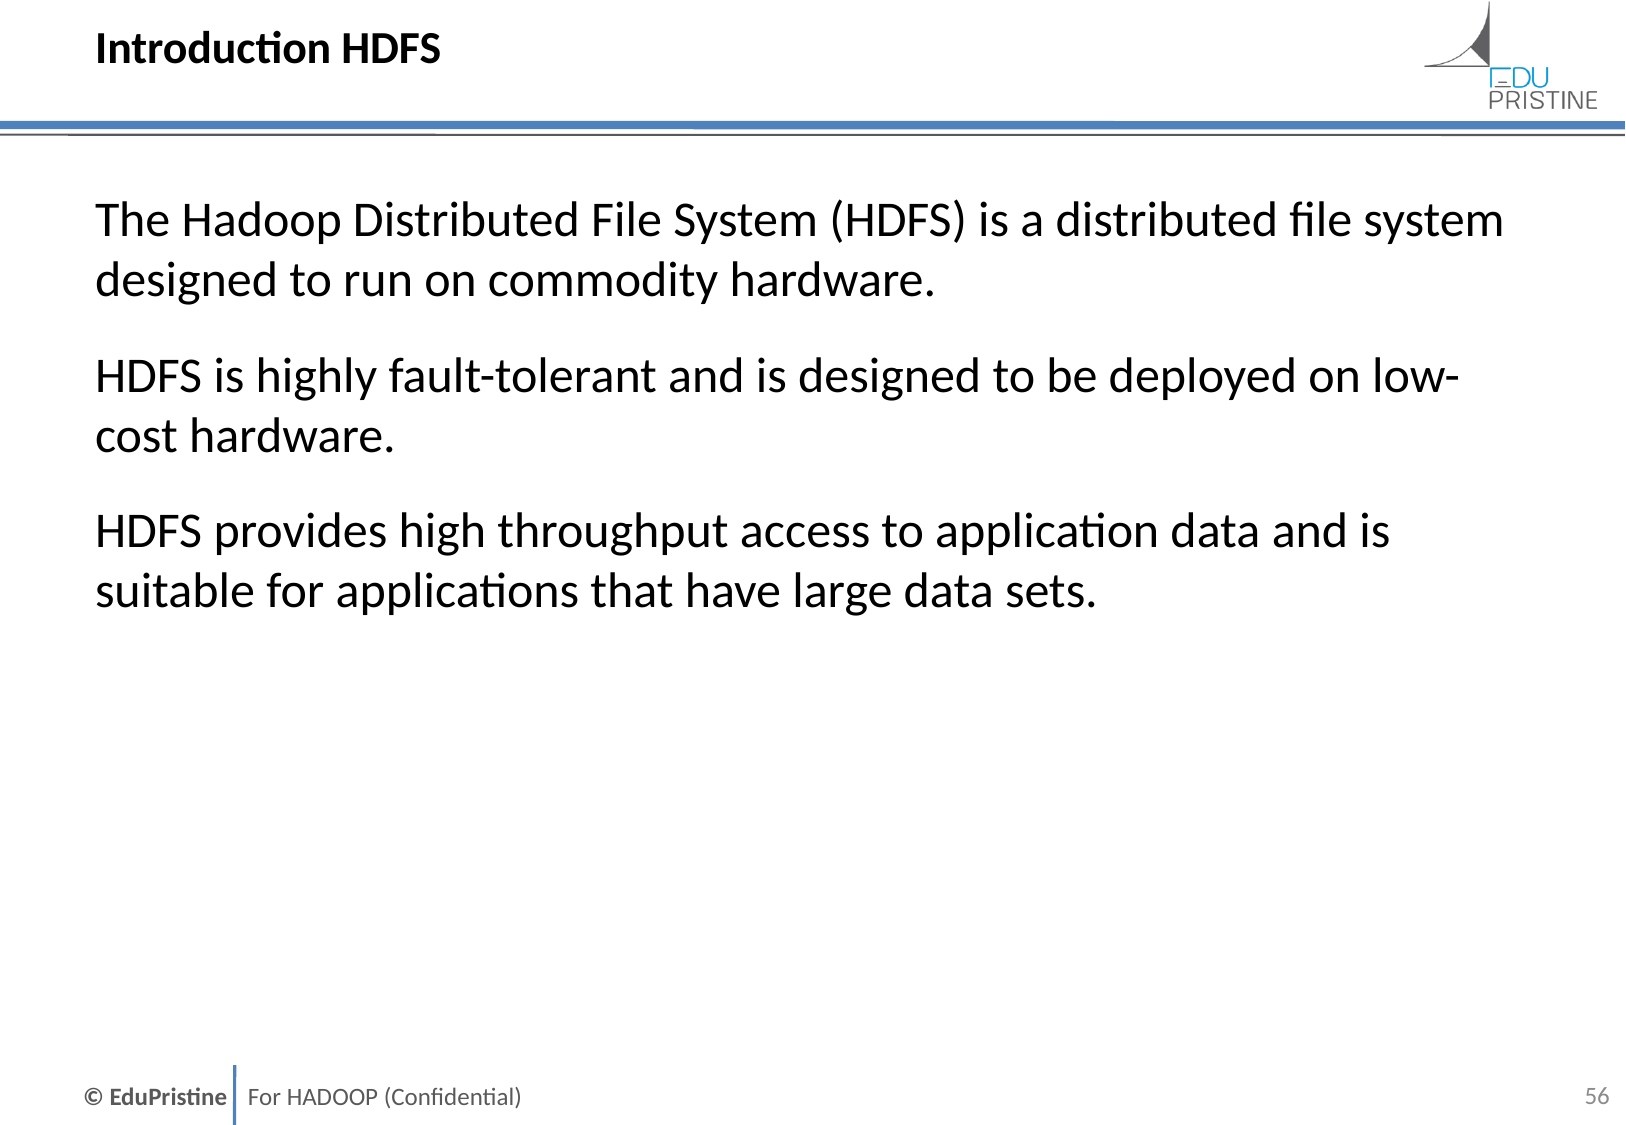

# Introduction HDFS
The Hadoop Distributed File System (HDFS) is a distributed file system designed to run on commodity hardware.
HDFS is highly fault-tolerant and is designed to be deployed on low-cost hardware.
HDFS provides high throughput access to application data and is suitable for applications that have large data sets.
56